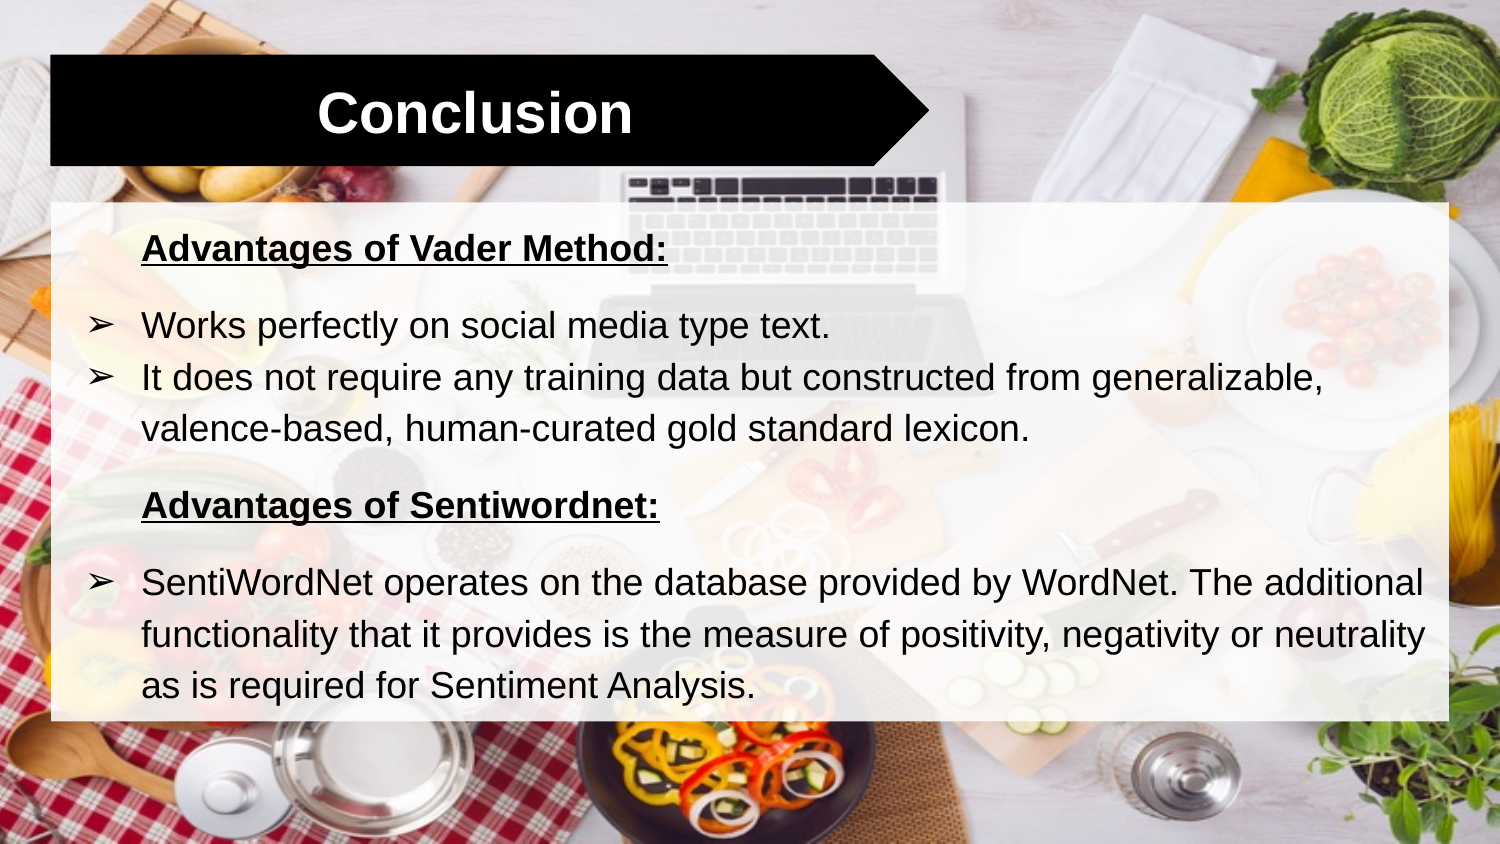

Conclusion
Advantages of Vader Method:
Works perfectly on social media type text.
It does not require any training data but constructed from generalizable, valence-based, human-curated gold standard lexicon.
Advantages of Sentiwordnet:
SentiWordNet operates on the database provided by WordNet. The additional functionality that it provides is the measure of positivity, negativity or neutrality as is required for Sentiment Analysis.